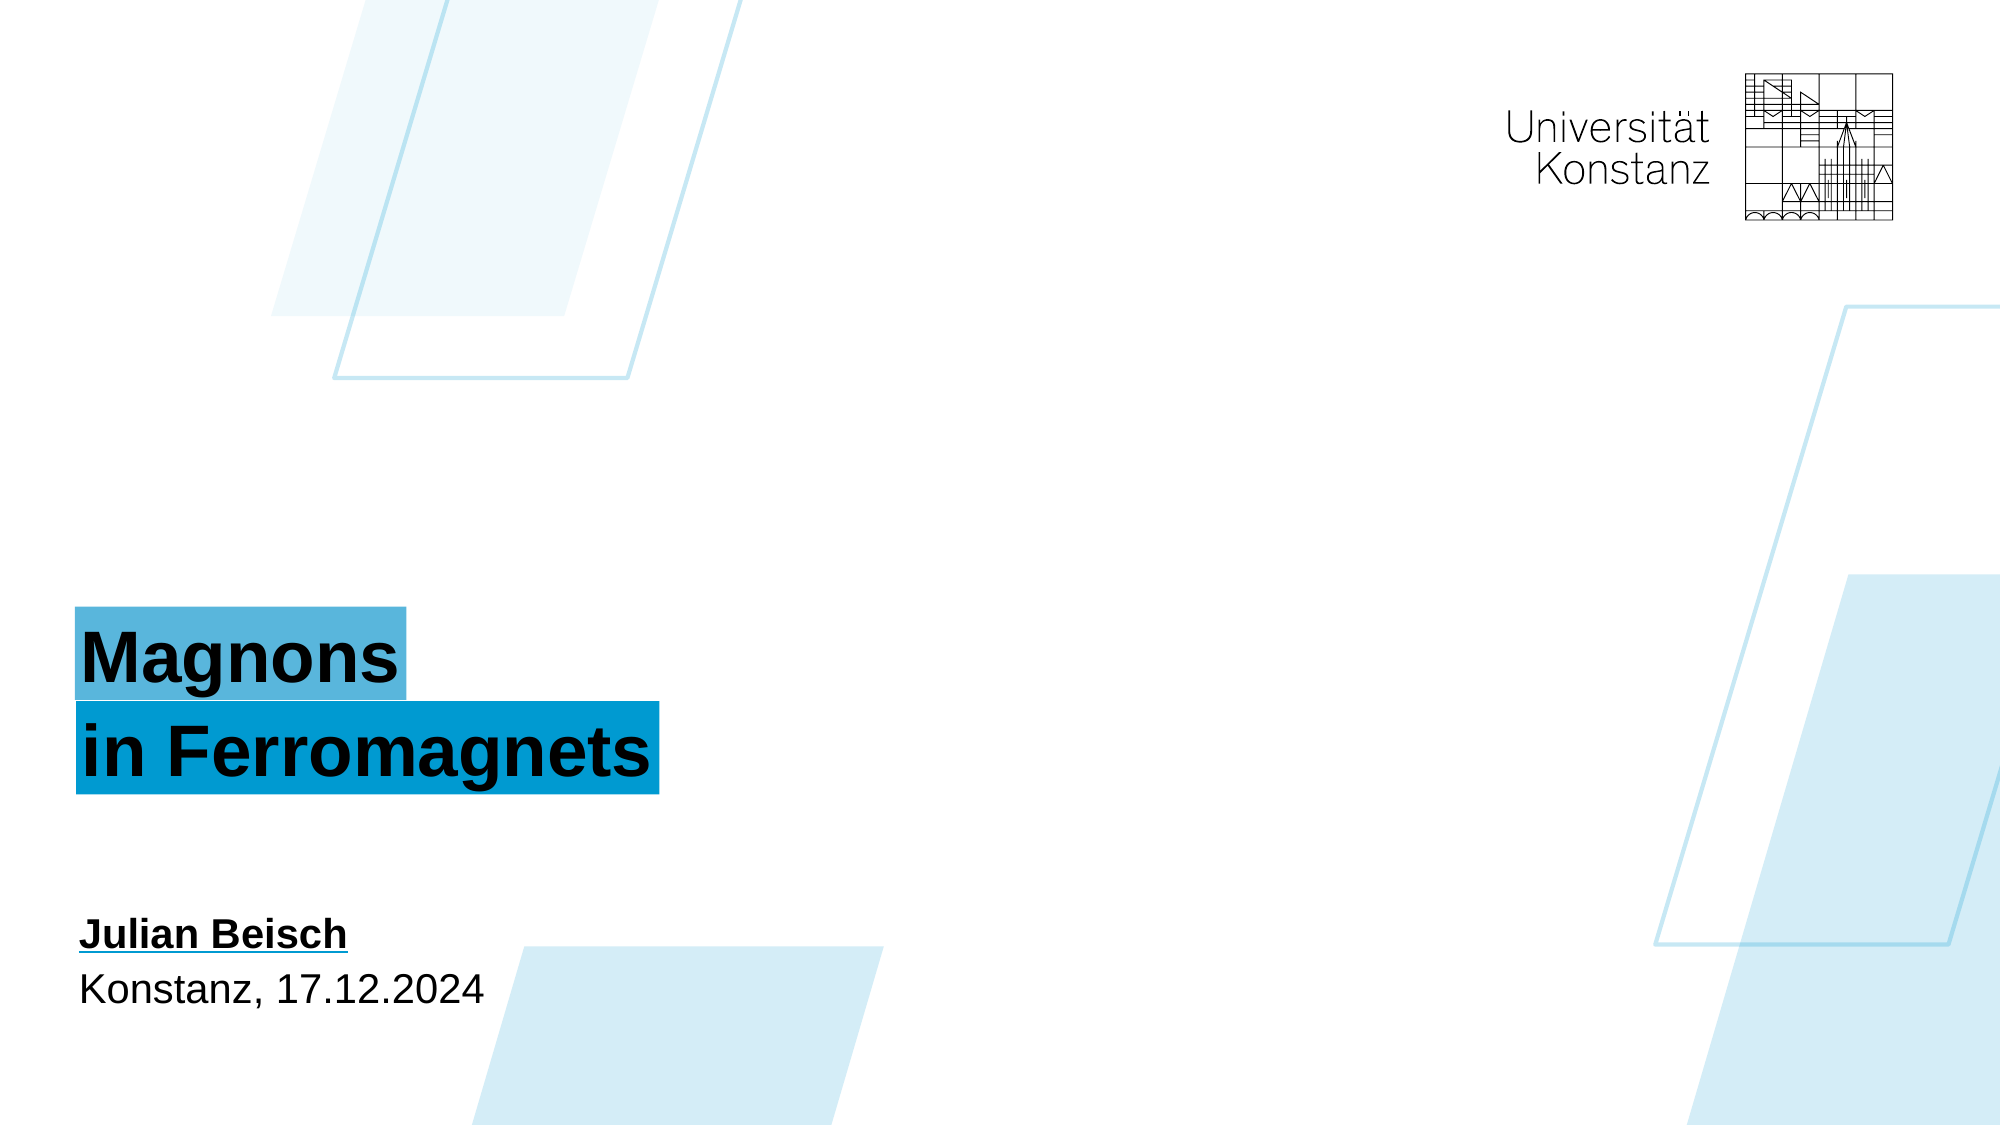

Magnons
in Ferromagnets
Julian Beisch
Konstanz, 17.12.2024